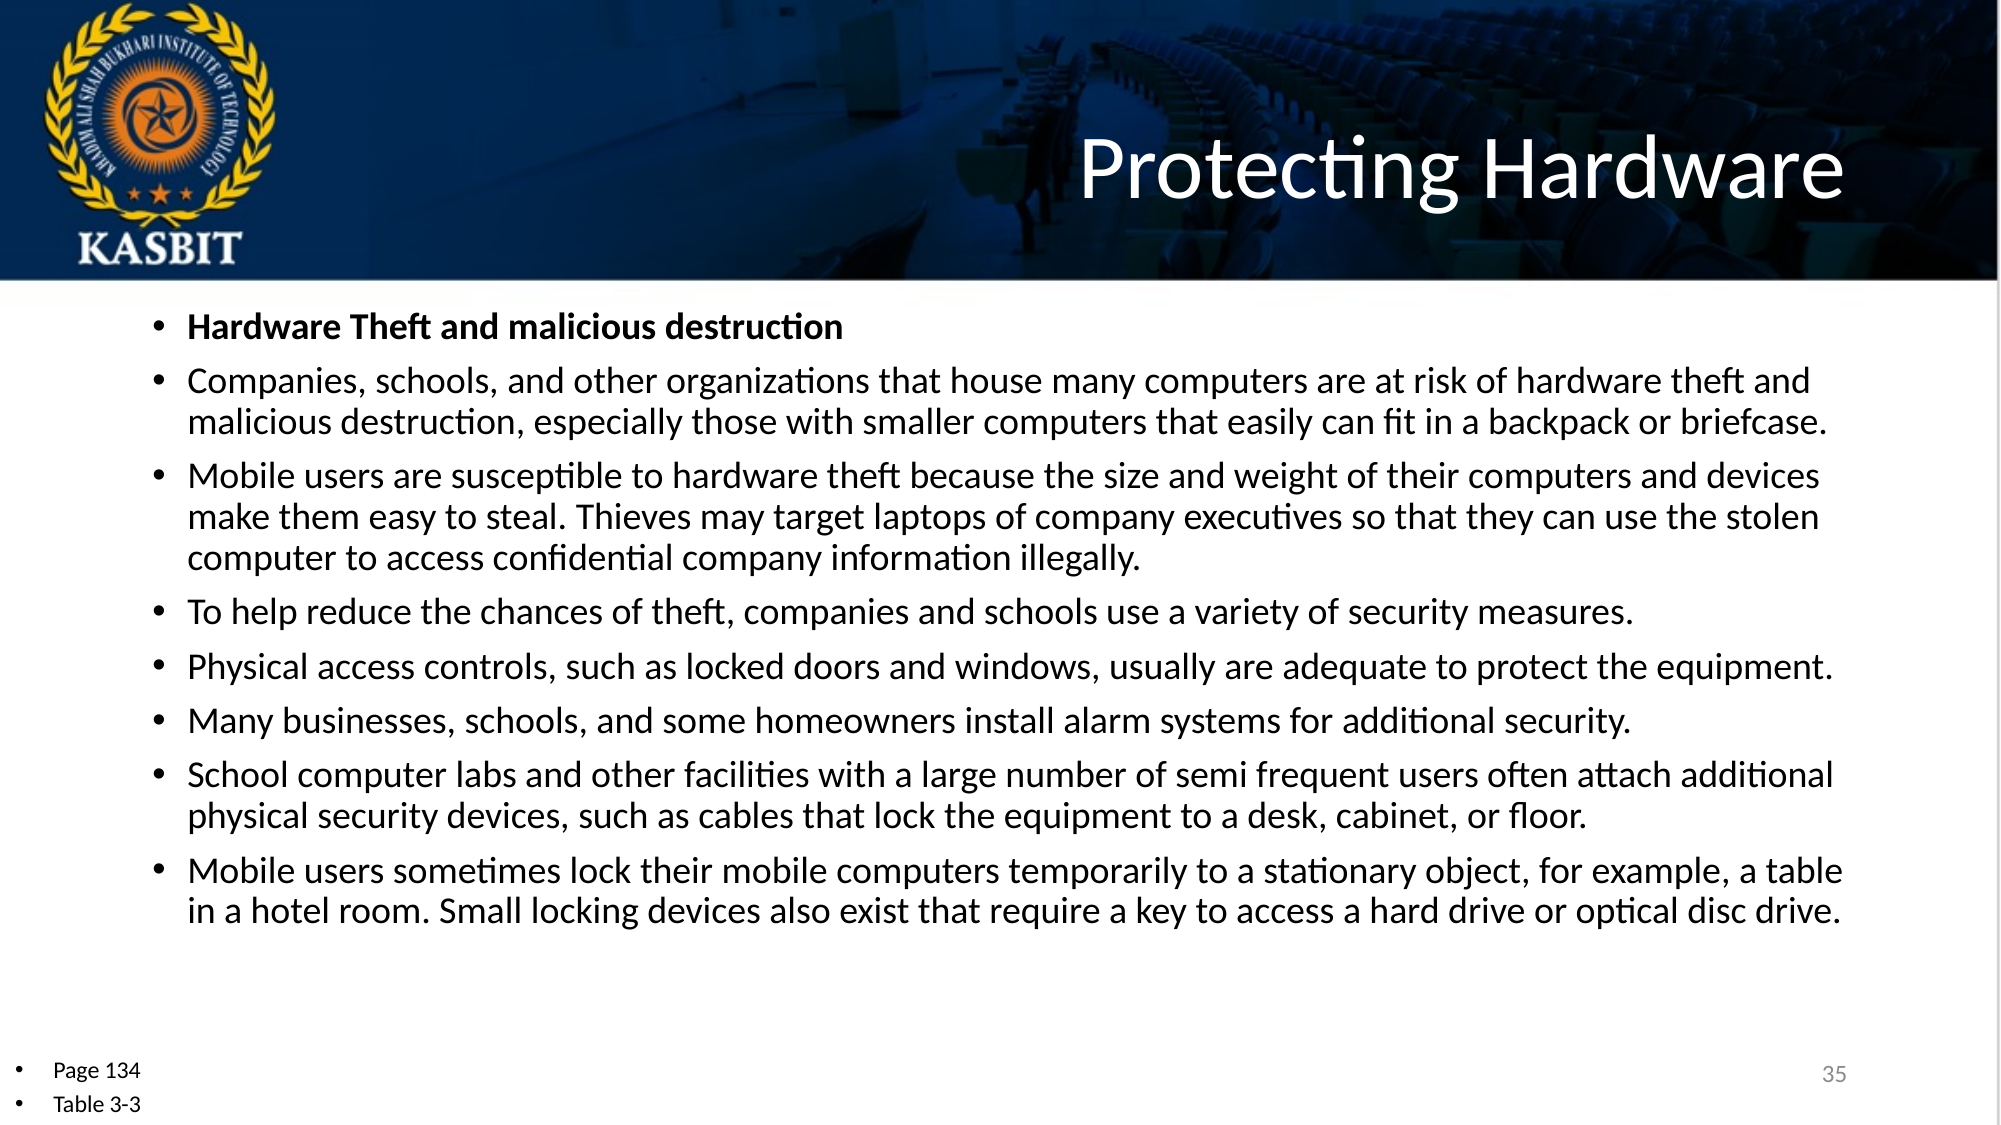

# Protecting Hardware
Hardware Theft and malicious destruction
Companies, schools, and other organizations that house many computers are at risk of hardware theft and malicious destruction, especially those with smaller computers that easily can fit in a backpack or briefcase.
Mobile users are susceptible to hardware theft because the size and weight of their computers and devices make them easy to steal. Thieves may target laptops of company executives so that they can use the stolen computer to access confidential company information illegally.
To help reduce the chances of theft, companies and schools use a variety of security measures.
Physical access controls, such as locked doors and windows, usually are adequate to protect the equipment.
Many businesses, schools, and some homeowners install alarm systems for additional security.
School computer labs and other facilities with a large number of semi frequent users often attach additional physical security devices, such as cables that lock the equipment to a desk, cabinet, or floor.
Mobile users sometimes lock their mobile computers temporarily to a stationary object, for example, a table in a hotel room. Small locking devices also exist that require a key to access a hard drive or optical disc drive.
35
Page 134
Table 3-3